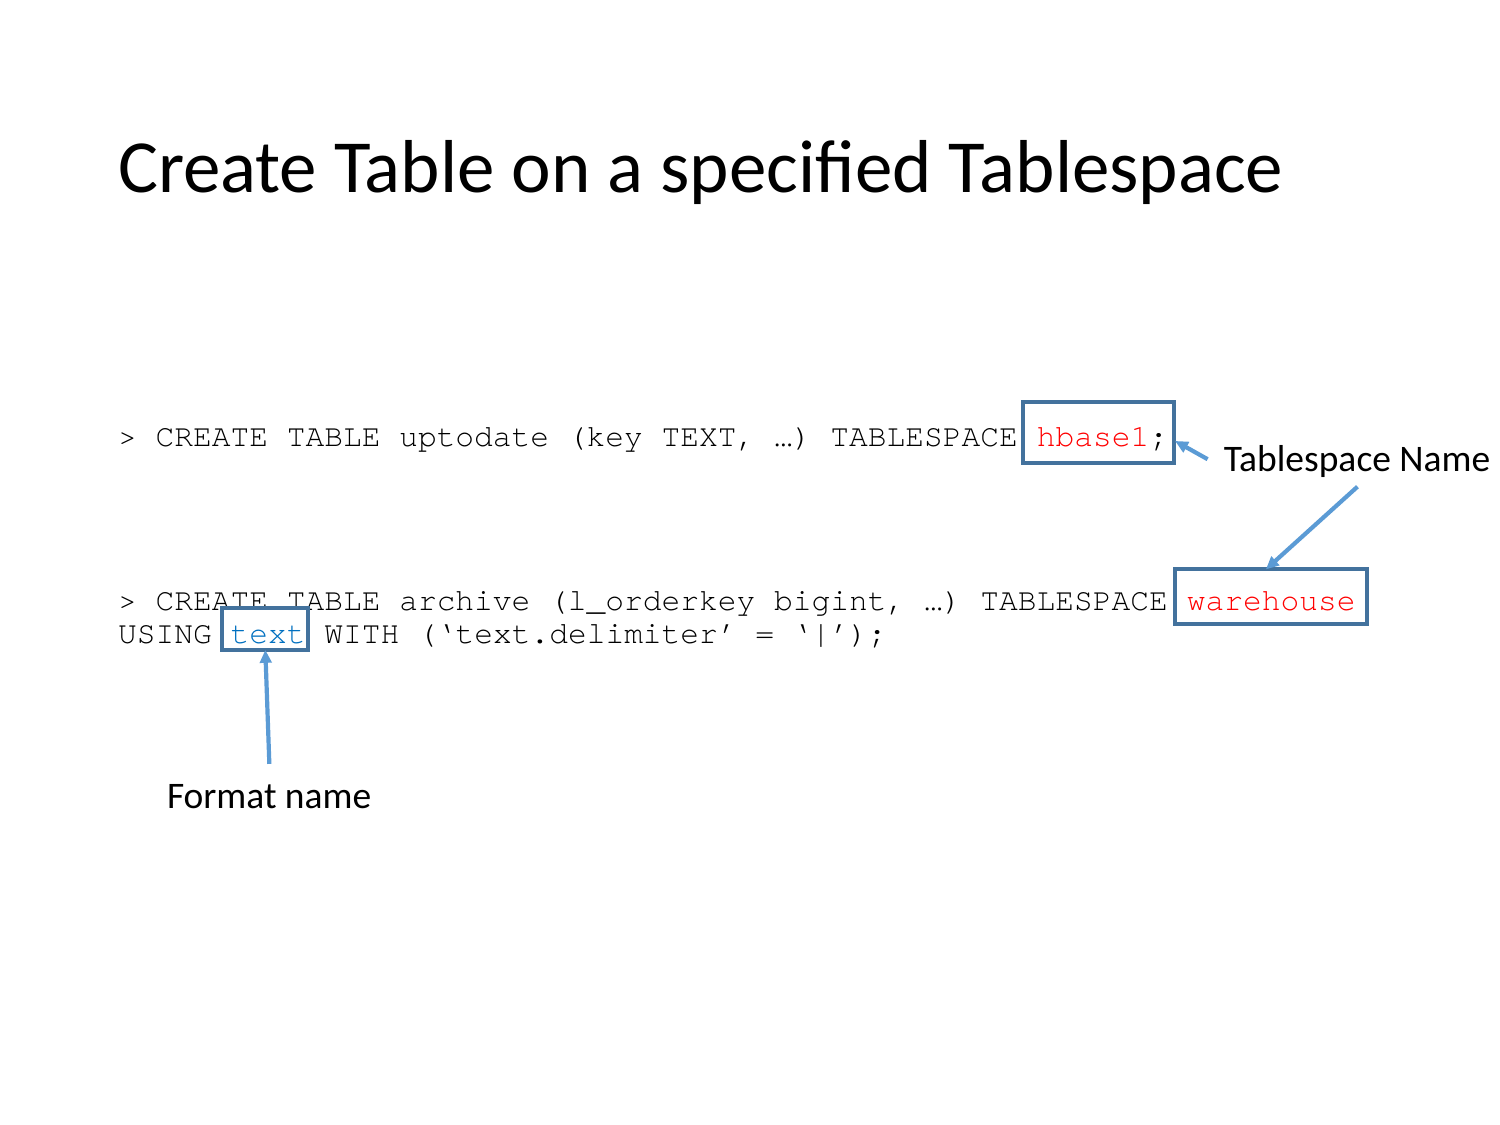

# Create Table on a specified Tablespace

> CREATE TABLE uptodate (key TEXT, …) TABLESPACE hbase1;

> CREATE TABLE archive (l_orderkey bigint, …) TABLESPACE warehouse USING text WITH (‘text.delimiter’ = ‘|’);

Tablespace Name

Format name